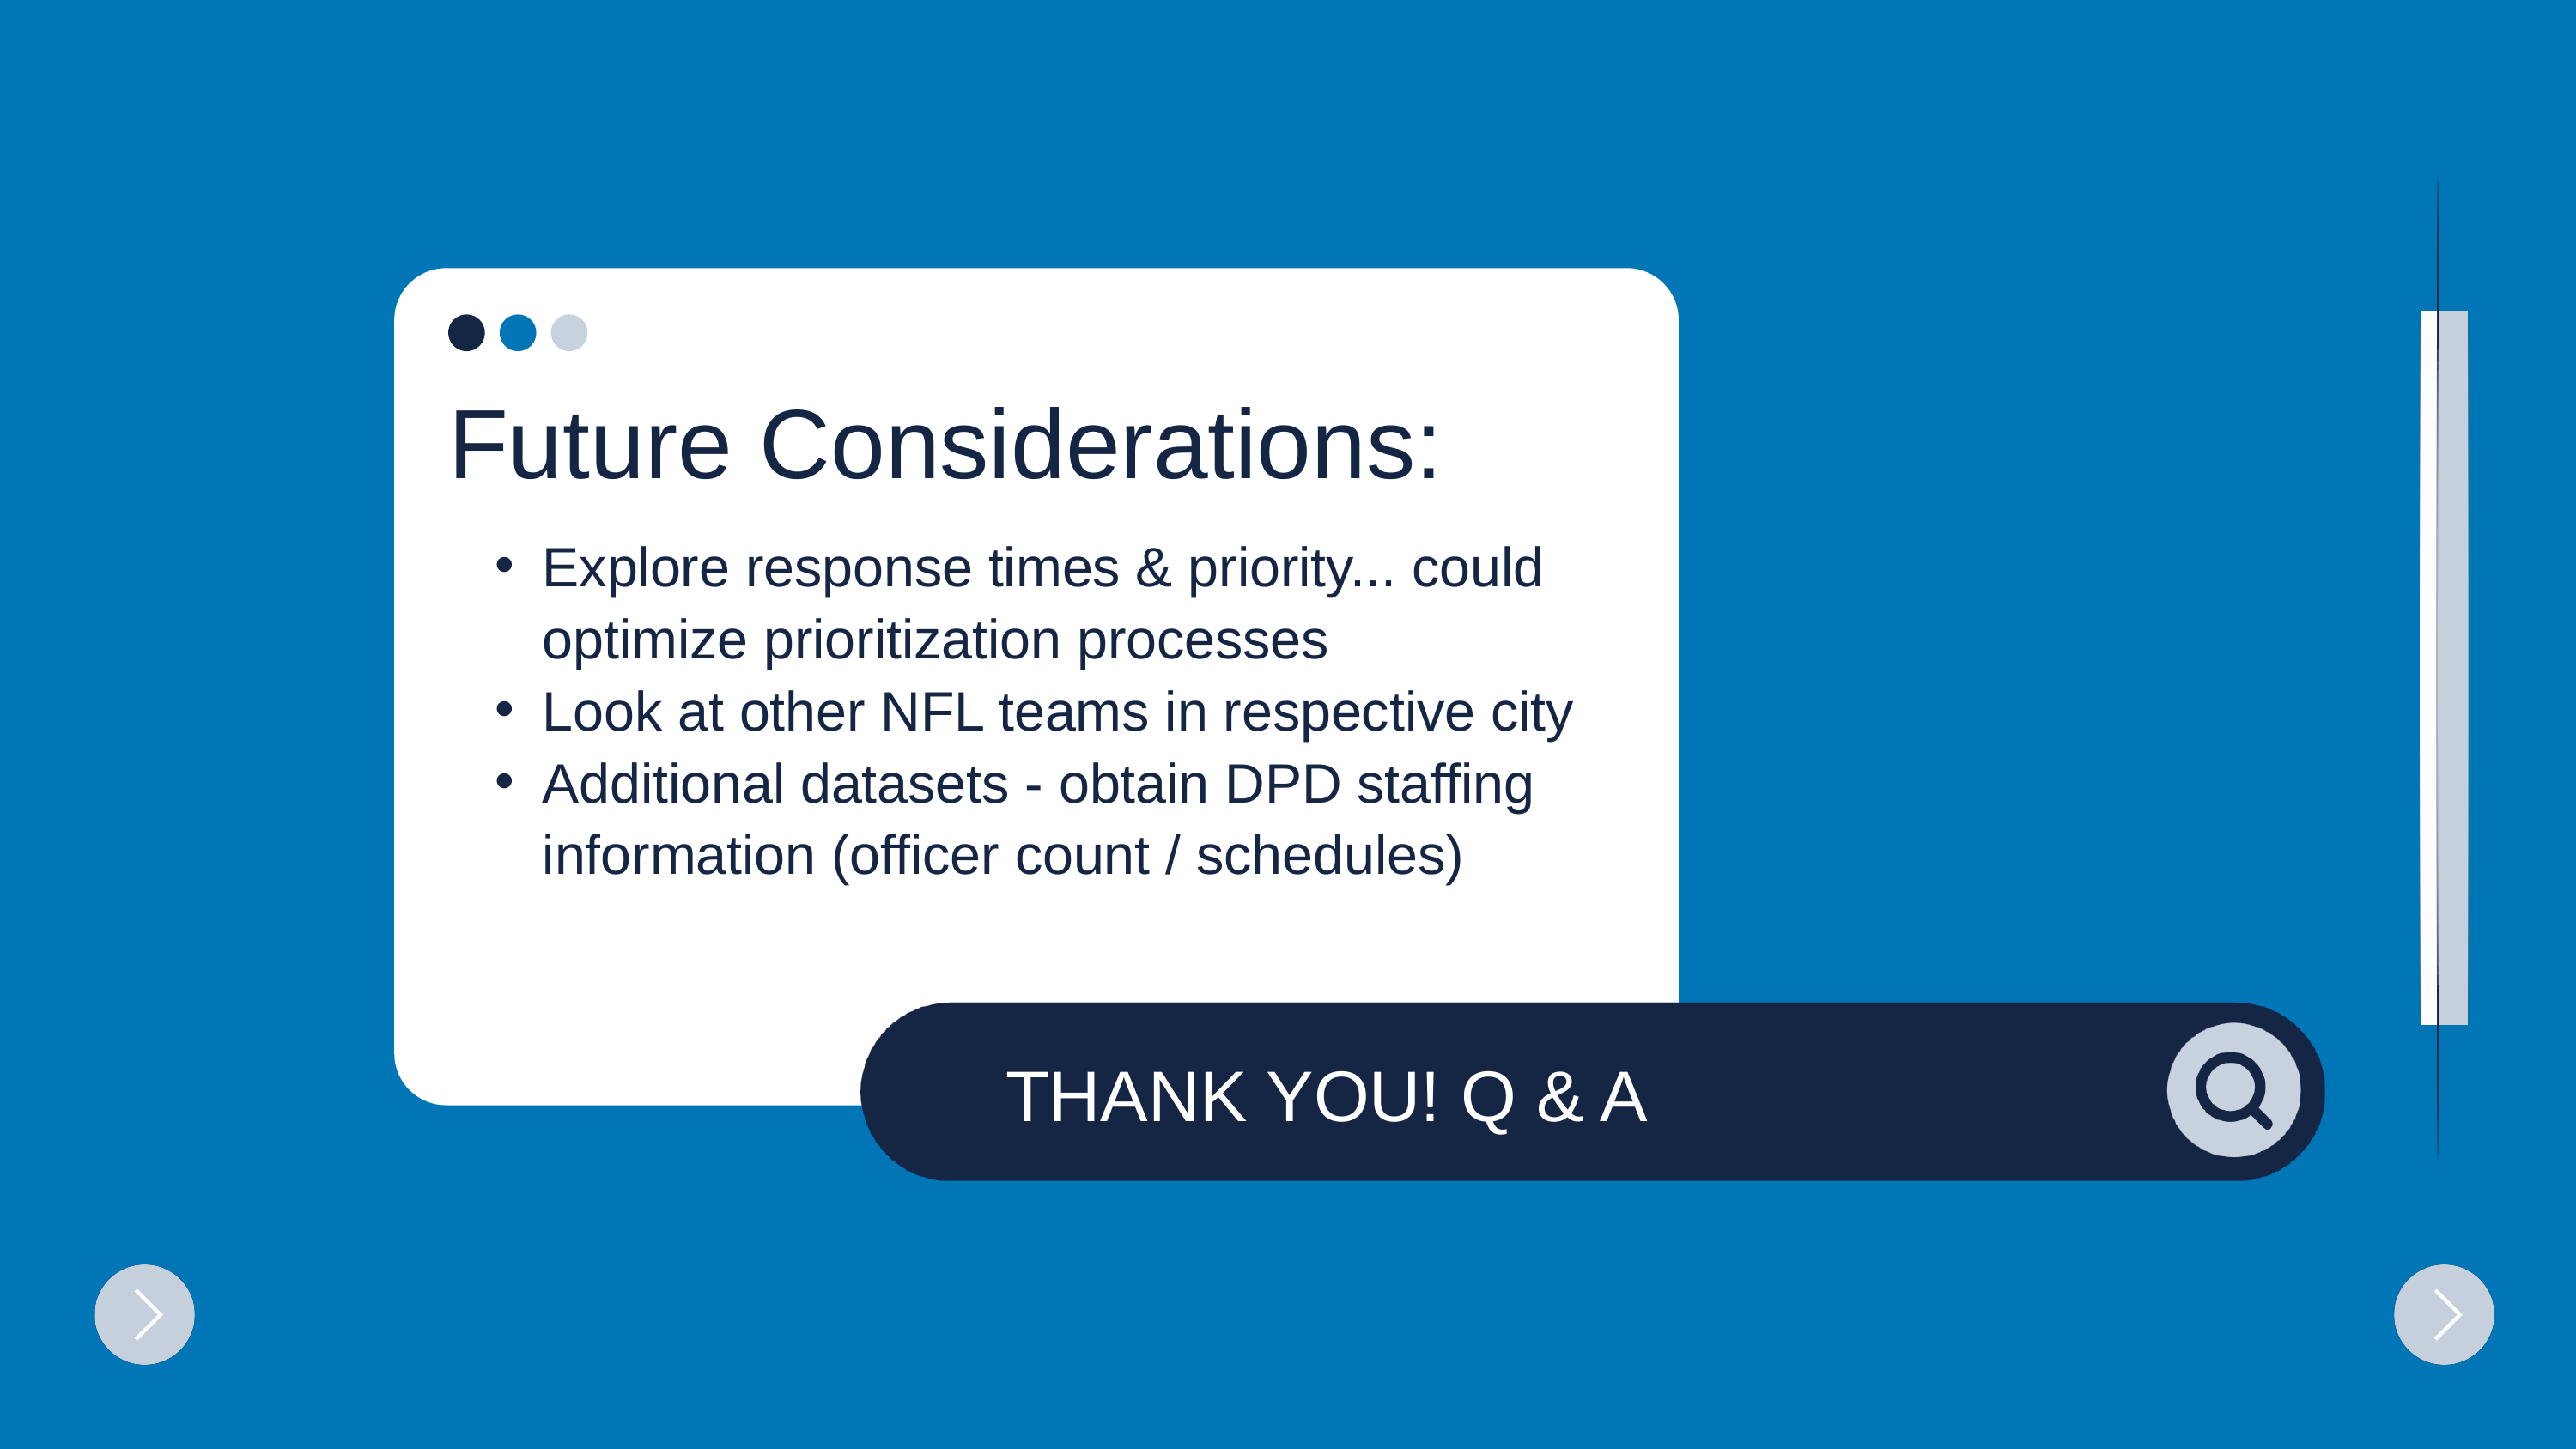

Future Considerations:
Explore response times & priority... could optimize prioritization processes
Look at other NFL teams in respective city
Additional datasets - obtain DPD staffing information (officer count / schedules)

THANK YOU! Q & A